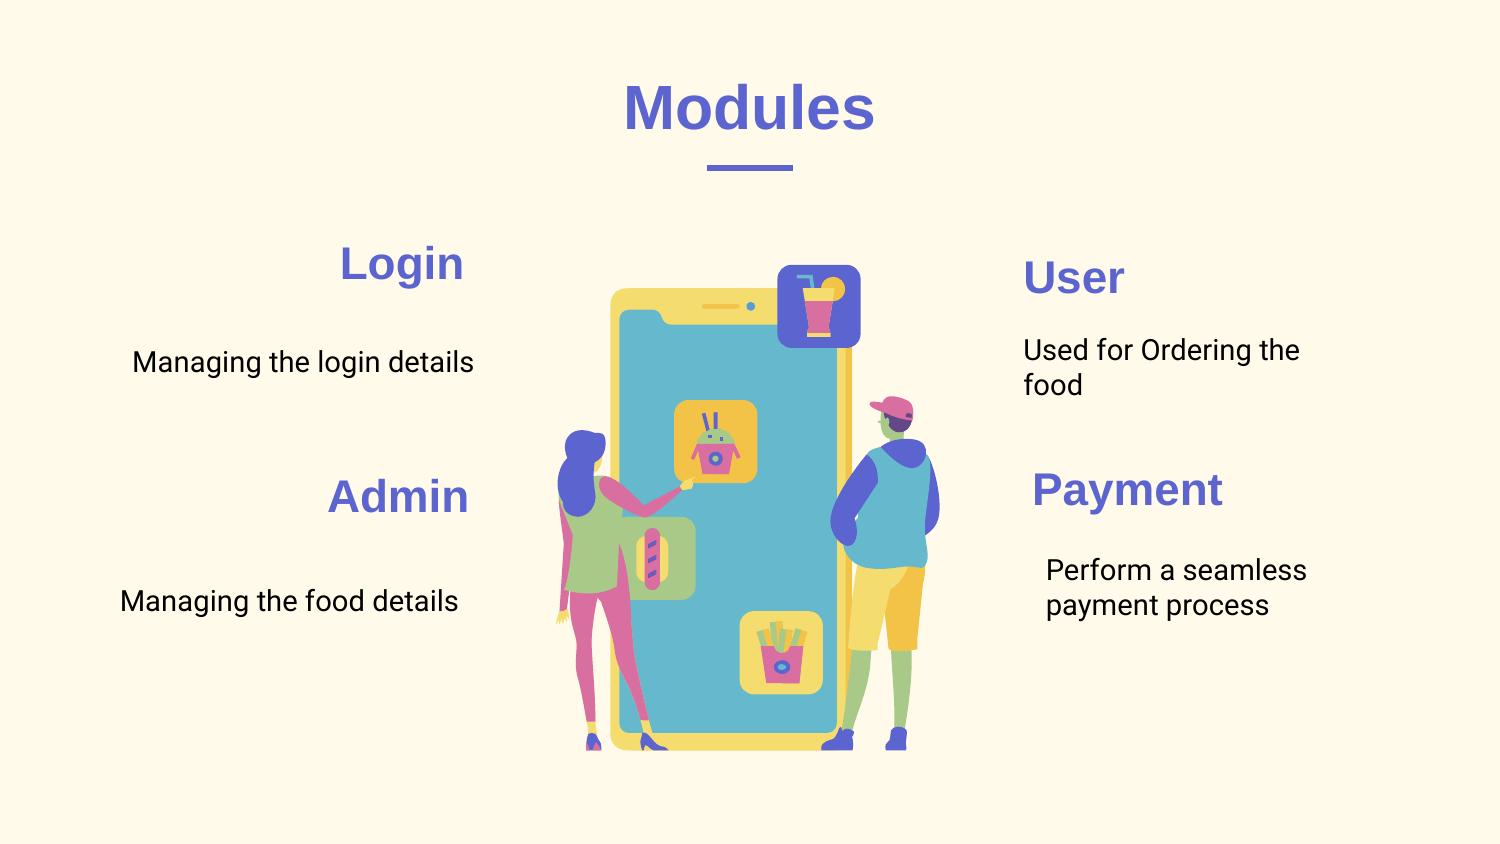

# Modules
Login
User

Used for Ordering the food
Managing the login details
Payment
Admin
Perform a seamless payment process
Managing the food details